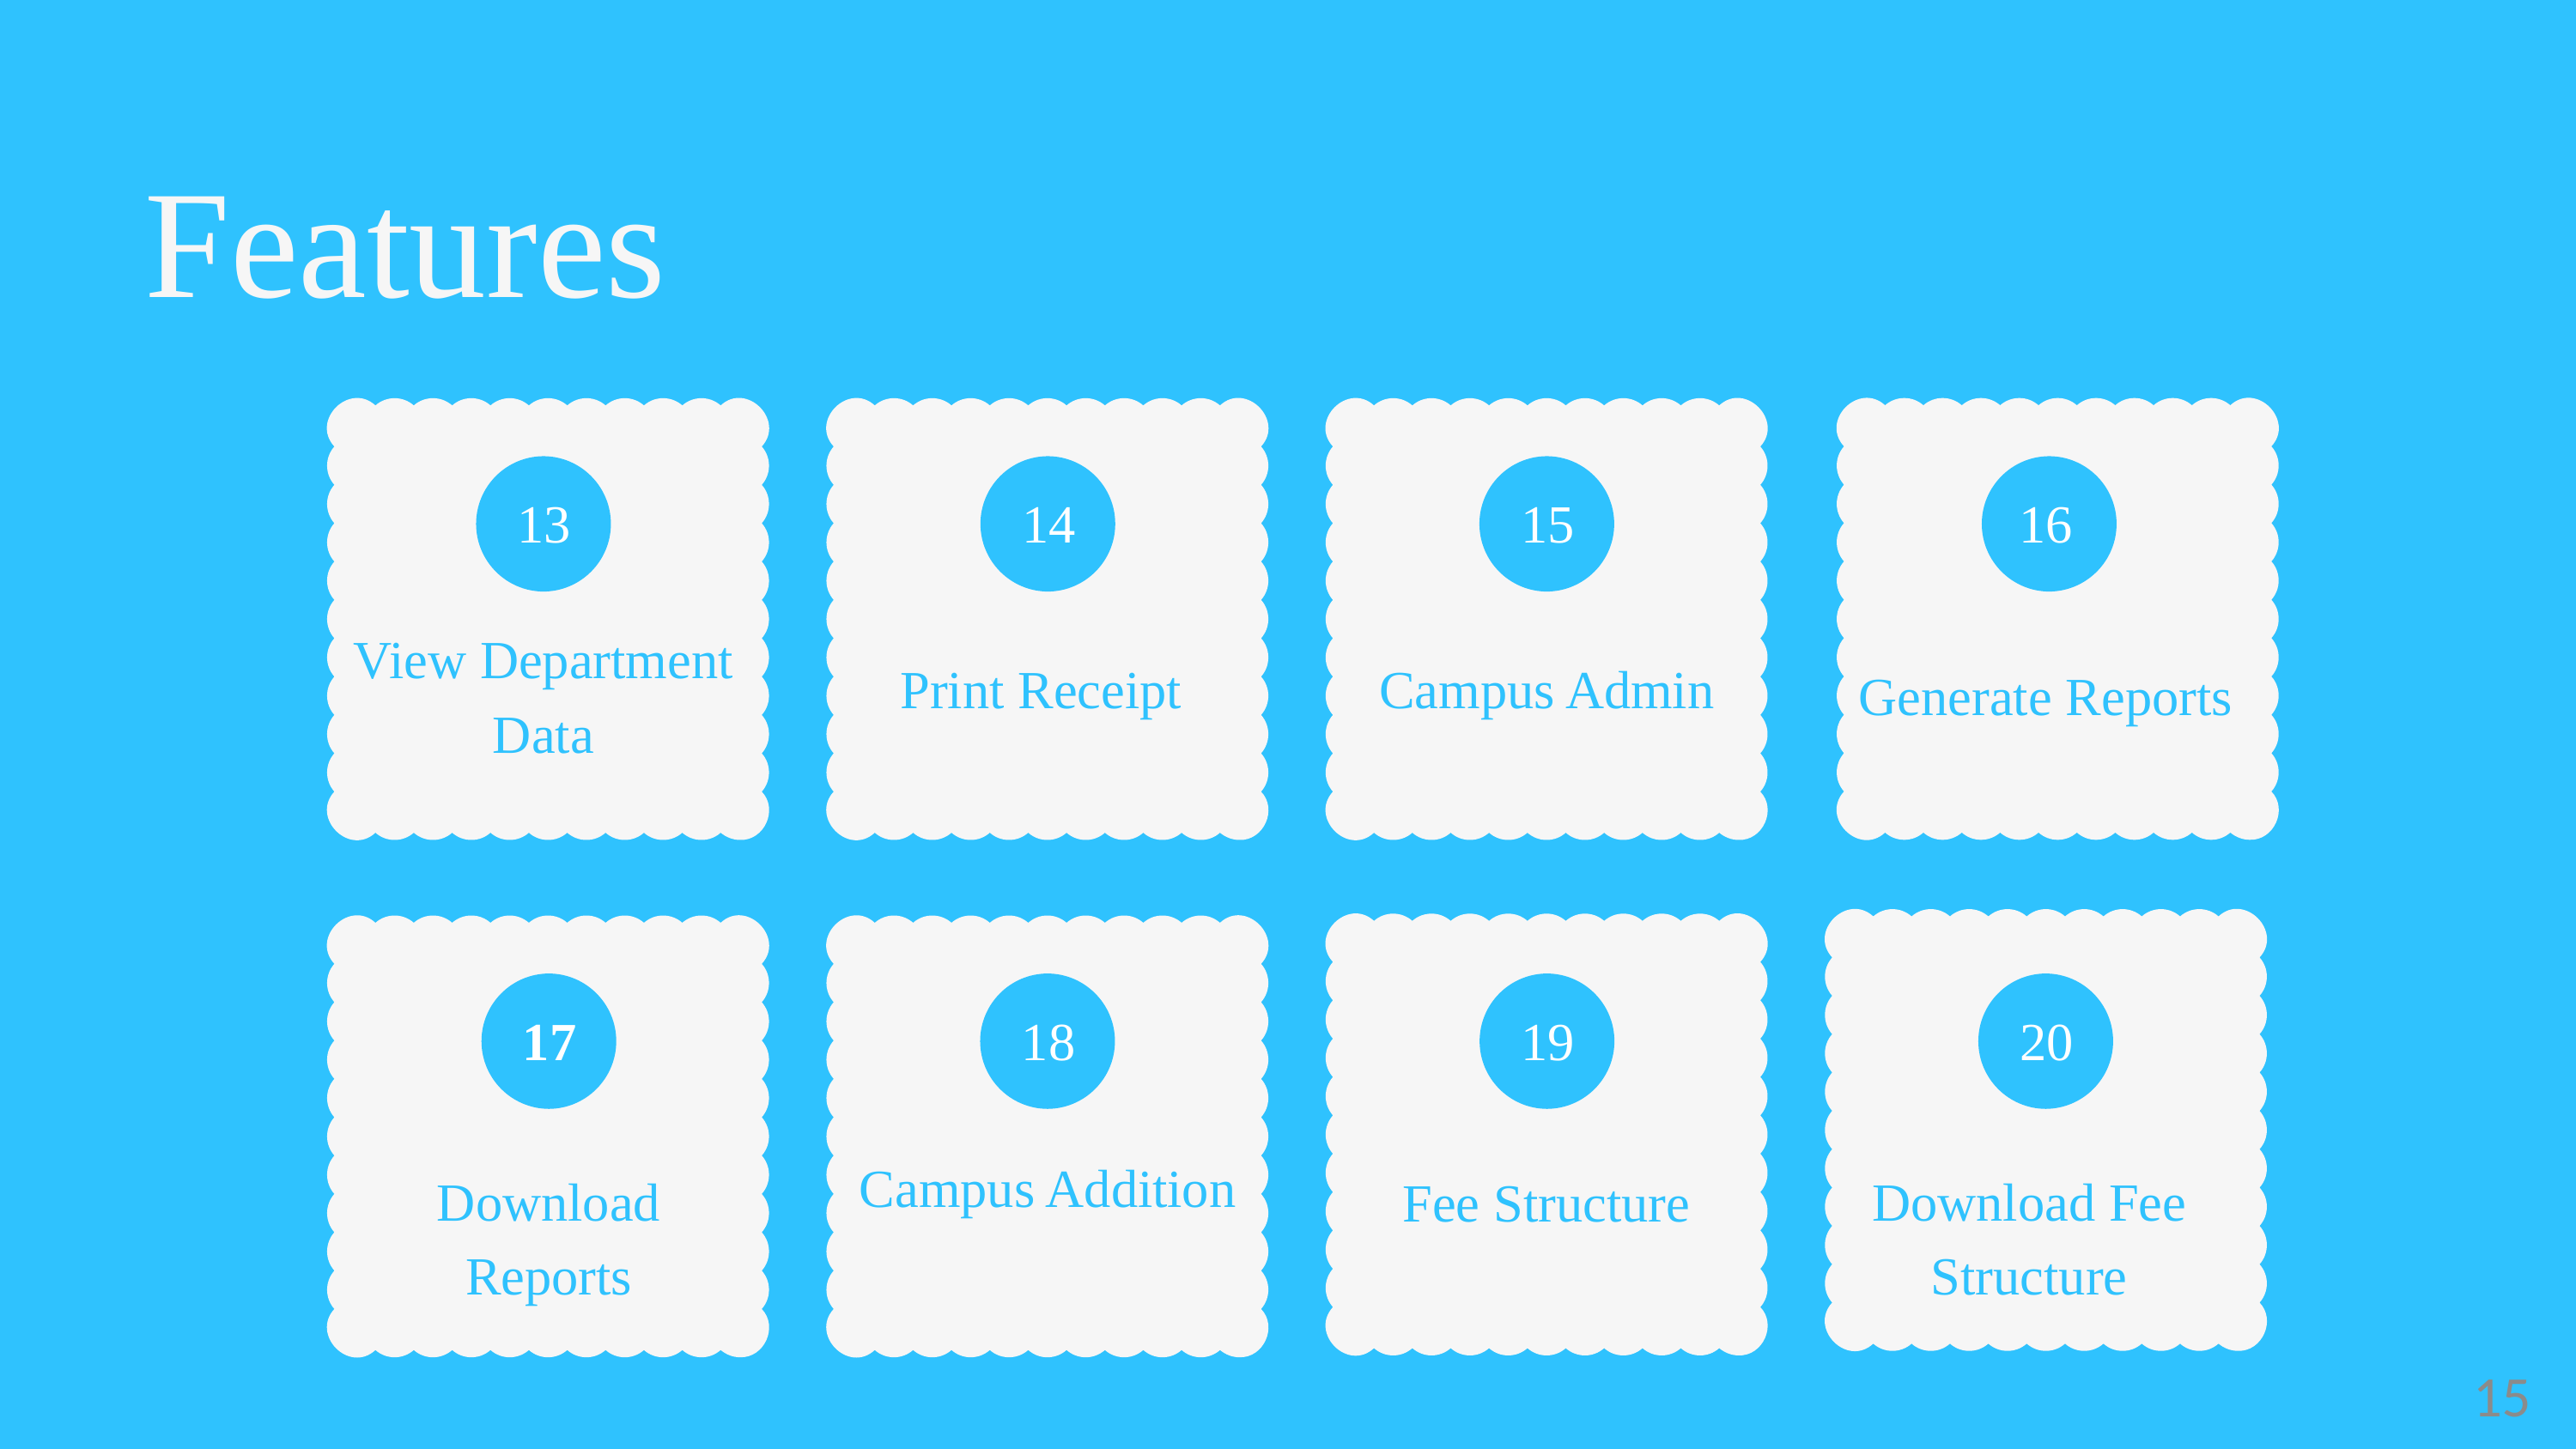

Features

13

14

15

16
View Department Data
Print Receipt
Campus Admin
Generate Reports

17

18

19

20
Campus Addition
Download Reports
Download Fee Structure
Fee Structure
15